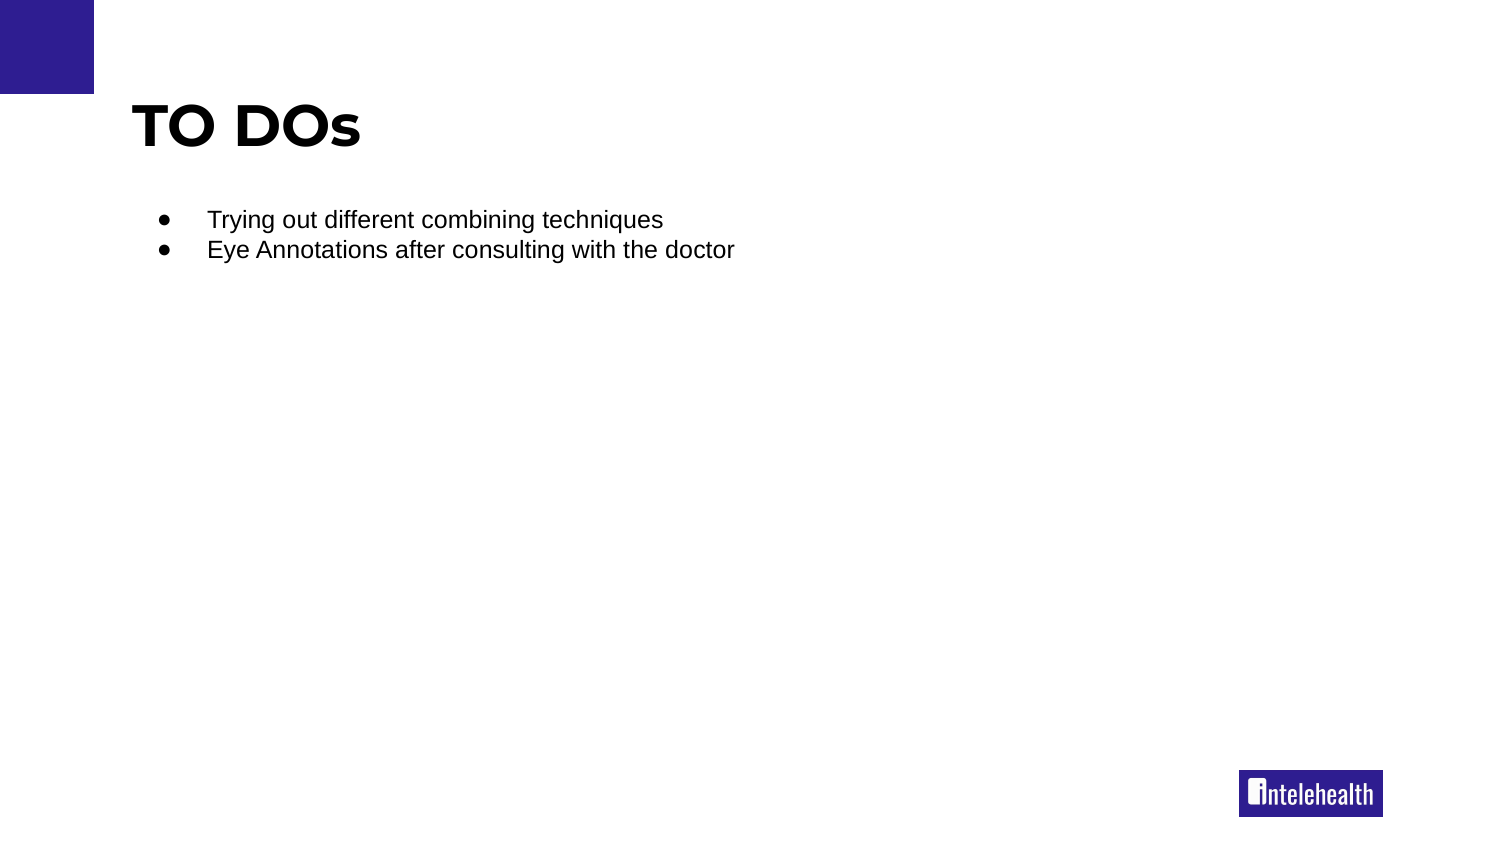

# TO DOs
Trying out different combining techniques
Eye Annotations after consulting with the doctor